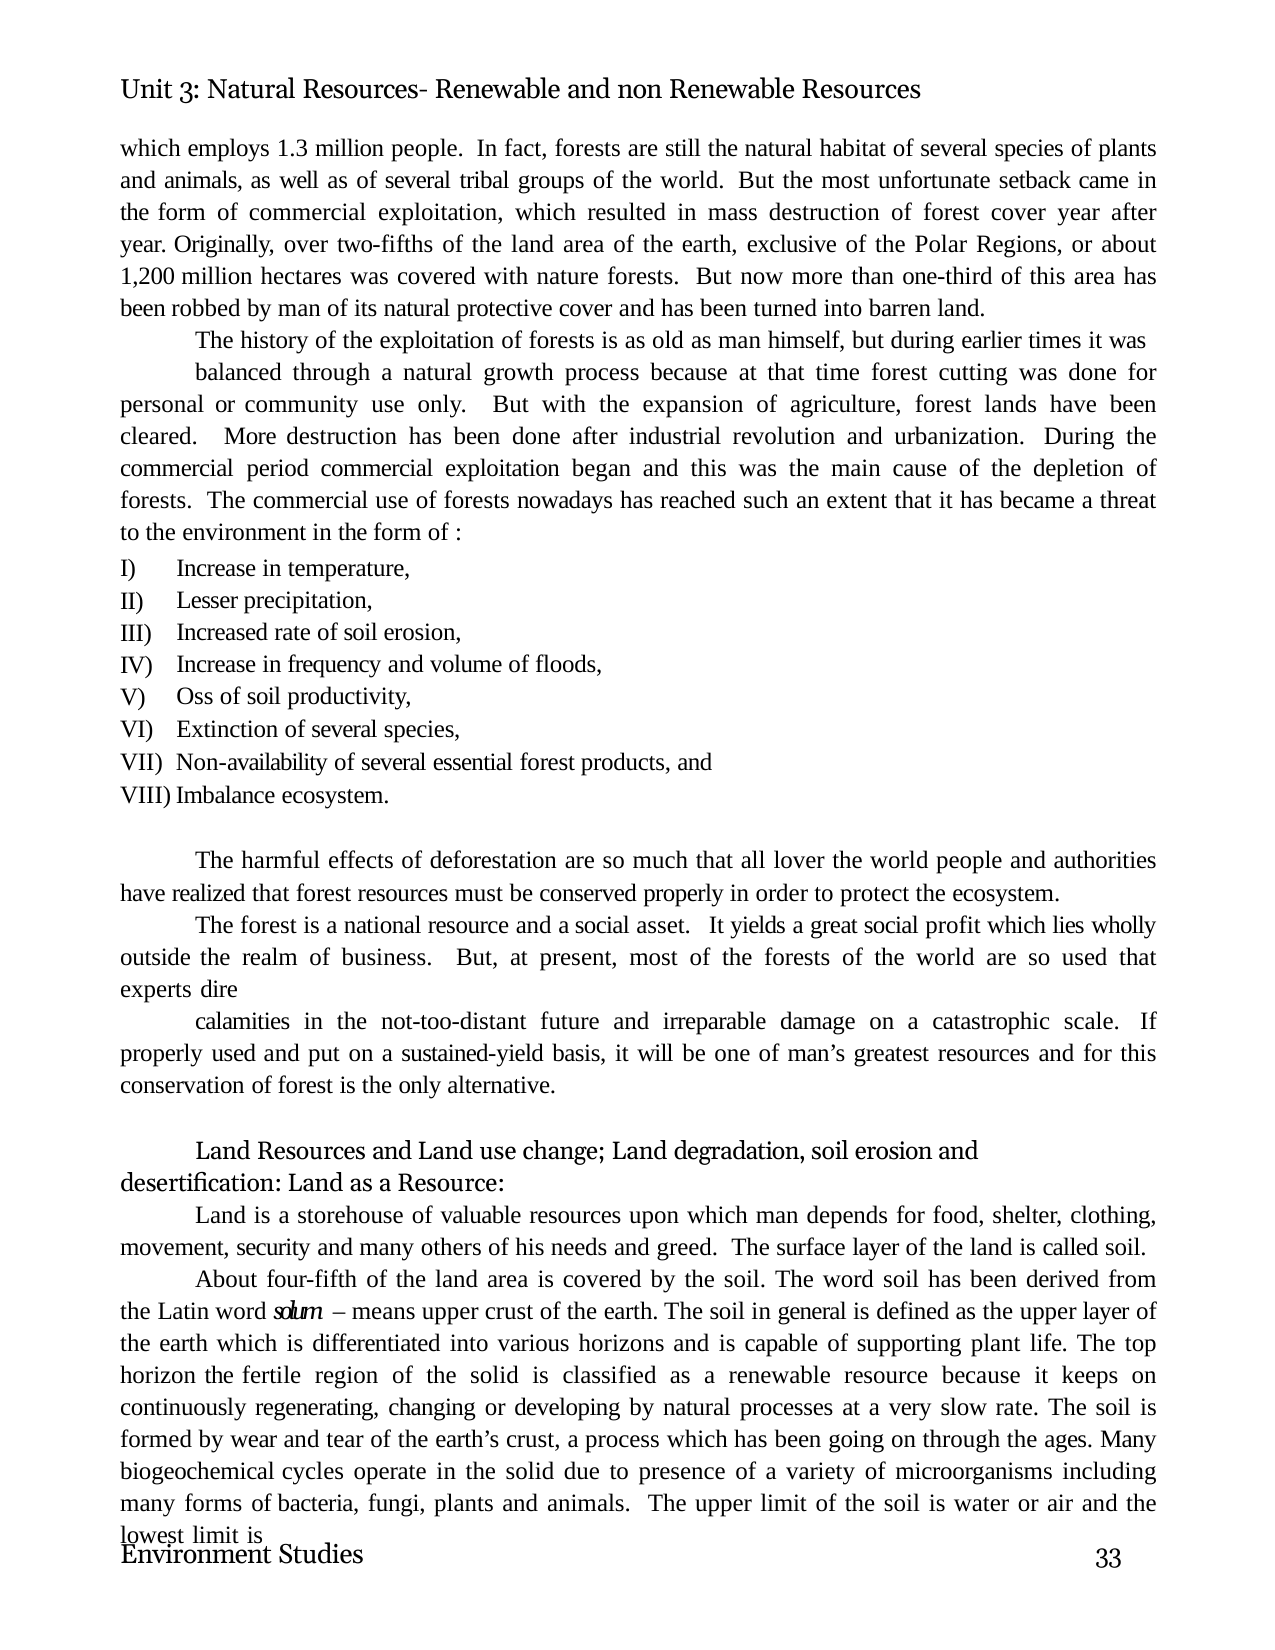

Unit 3: Natural Resources- Renewable and non Renewable Resources
which employs 1.3 million people. In fact, forests are still the natural habitat of several species of plants and animals, as well as of several tribal groups of the world. But the most unfortunate setback came in the form of commercial exploitation, which resulted in mass destruction of forest cover year after year. Originally, over two-fifths of the land area of the earth, exclusive of the Polar Regions, or about 1,200 million hectares was covered with nature forests. But now more than one-third of this area has been robbed by man of its natural protective cover and has been turned into barren land.
The history of the exploitation of forests is as old as man himself, but during earlier times it was
balanced through a natural growth process because at that time forest cutting was done for personal or community use only.  But with the expansion of agriculture, forest lands have been cleared.  More destruction has been done after industrial revolution and urbanization. During the commercial period commercial exploitation began and this was the main cause of the depletion of forests. The commercial use of forests nowadays has reached such an extent that it has became a threat to the environment in the form of :
I)
II)
III) IV)
V)
VI)
Increase in temperature, Lesser precipitation, Increased rate of soil erosion,
Increase in frequency and volume of floods, Oss of soil productivity,
Extinction of several species,
Non-availability of several essential forest products, and
Imbalance ecosystem.

The harmful effects of deforestation are so much that all lover the world people and authorities have realized that forest resources must be conserved properly in order to protect the ecosystem.
The forest is a national resource and a social asset.  It yields a great social profit which lies wholly outside the realm of business.  But, at present, most of the forests of the world are so used that experts dire
calamities in the not-too-distant future and irreparable damage on a catastrophic scale. If properly used and put on a sustained-yield basis, it will be one of man’s greatest resources and for this conservation of forest is the only alternative.

Land Resources and Land use change; Land degradation, soil erosion and desertification: Land as a Resource:
Land is a storehouse of valuable resources upon which man depends for food, shelter, clothing, movement, security and many others of his needs and greed. The surface layer of the land is called soil.
About four-fifth of the land area is covered by the soil. The word soil has been derived from the Latin word solum – means upper crust of the earth. The soil in general is defined as the upper layer of the earth which is differentiated into various horizons and is capable of supporting plant life. The top horizon the fertile region of the solid is classified as a renewable resource because it keeps on continuously regenerating, changing or developing by natural processes at a very slow rate. The soil is formed by wear and tear of the earth’s crust, a process which has been going on through the ages. Many biogeochemical cycles operate in the solid due to presence of a variety of microorganisms including many forms of bacteria, fungi, plants and animals. The upper limit of the soil is water or air and the lowest limit is
Environment Studies
33